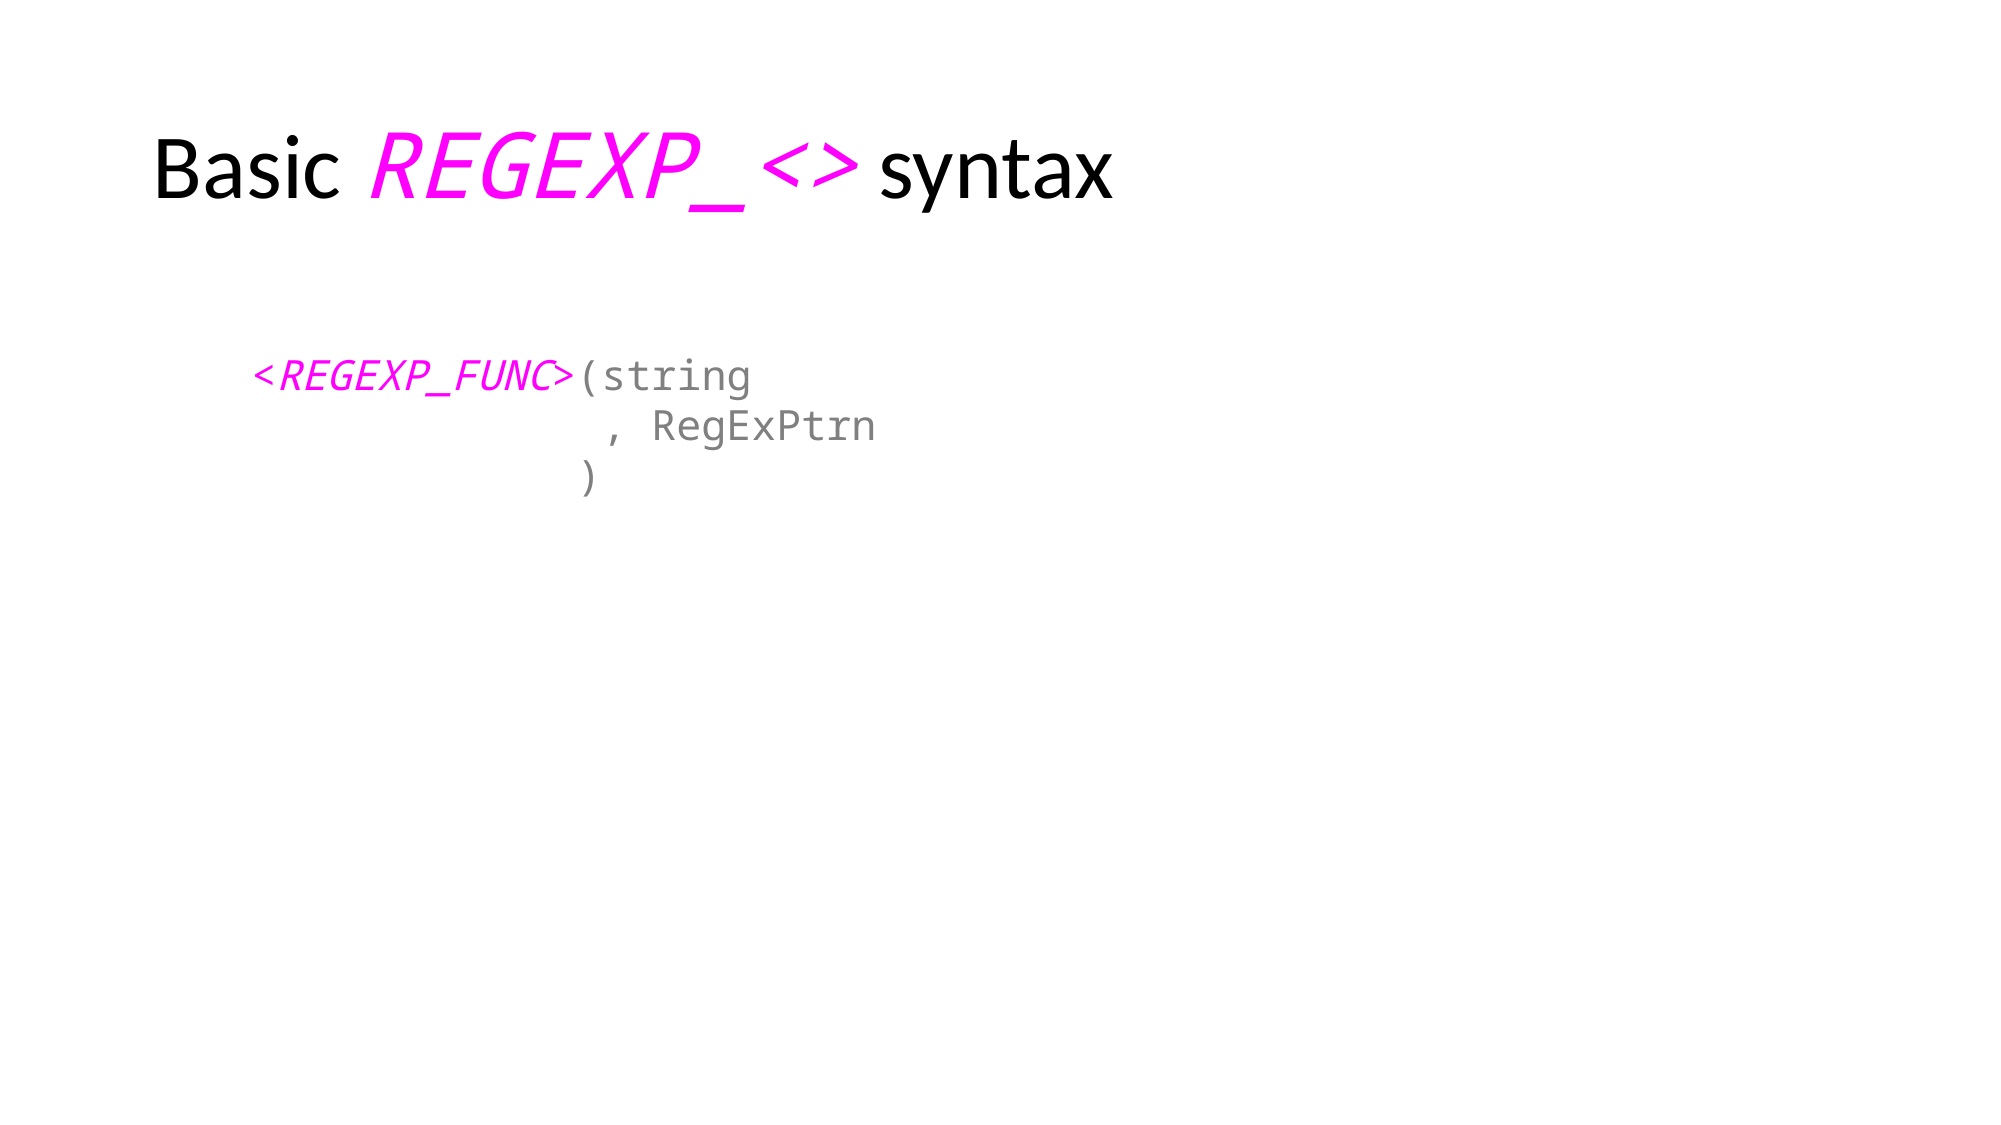

# Basic REGEXP_<> syntax
<REGEXP_FUNC>(string
              , RegExPtrn
             )